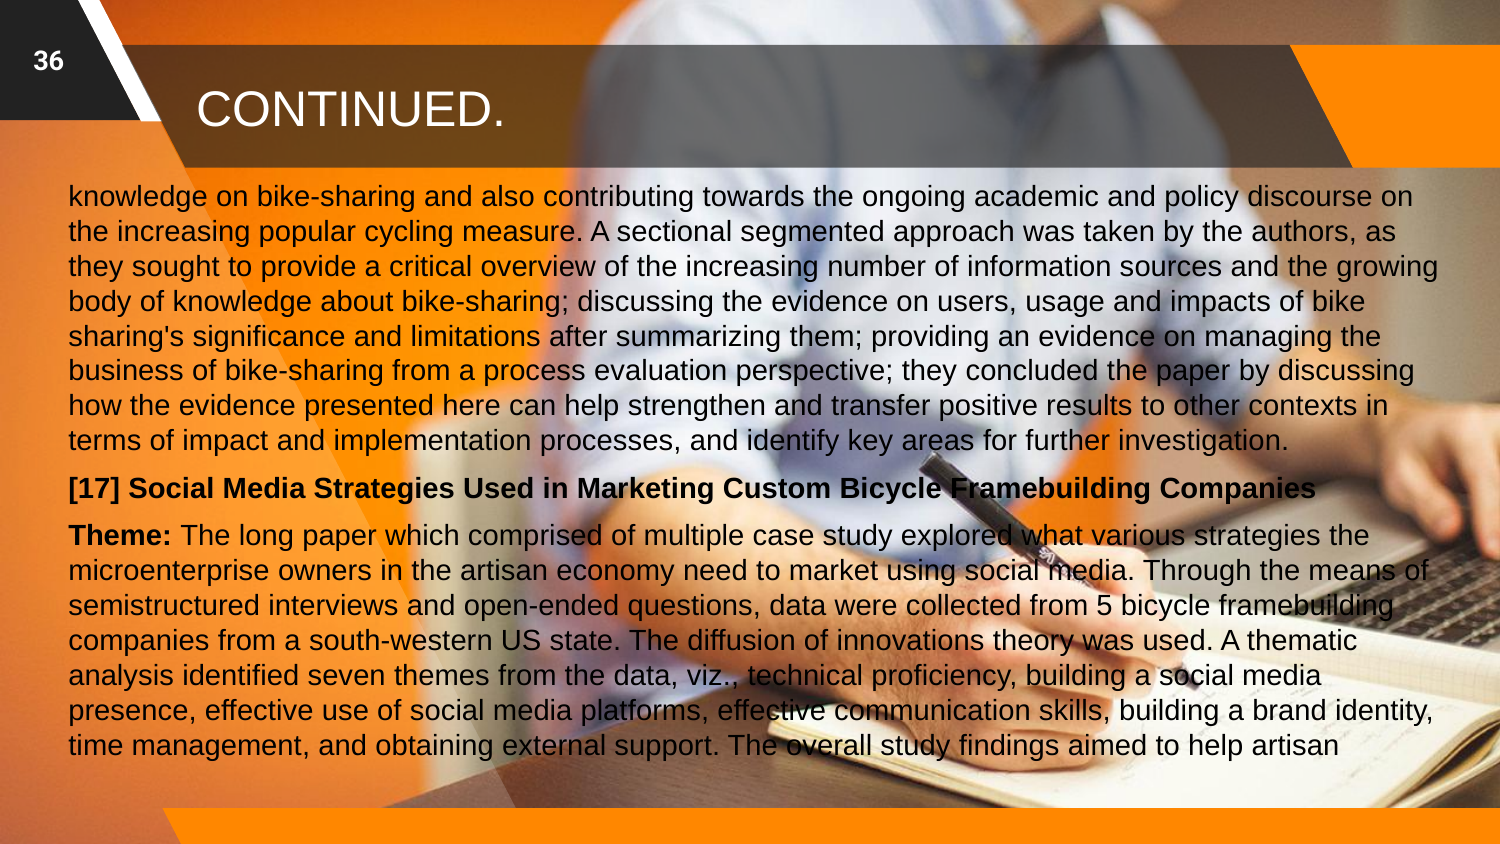

36
# CONTINUED.
knowledge on bike-sharing and also contributing towards the ongoing academic and policy discourse on the increasing popular cycling measure. A sectional segmented approach was taken by the authors, as they sought to provide a critical overview of the increasing number of information sources and the growing body of knowledge about bike-sharing; discussing the evidence on users, usage and impacts of bike sharing's significance and limitations after summarizing them; providing an evidence on managing the business of bike-sharing from a process evaluation perspective; they concluded the paper by discussing how the evidence presented here can help strengthen and transfer positive results to other contexts in terms of impact and implementation processes, and identify key areas for further investigation.
[17] Social Media Strategies Used in Marketing Custom Bicycle Framebuilding Companies
Theme: The long paper which comprised of multiple case study explored what various strategies the microenterprise owners in the artisan economy need to market using social media. Through the means of semistructured interviews and open-ended questions, data were collected from 5 bicycle framebuilding companies from a south-western US state. The diffusion of innovations theory was used. A thematic analysis identified seven themes from the data, viz., technical proficiency, building a social media presence, effective use of social media platforms, effective communication skills, building a brand identity, time management, and obtaining external support. The overall study findings aimed to help artisan